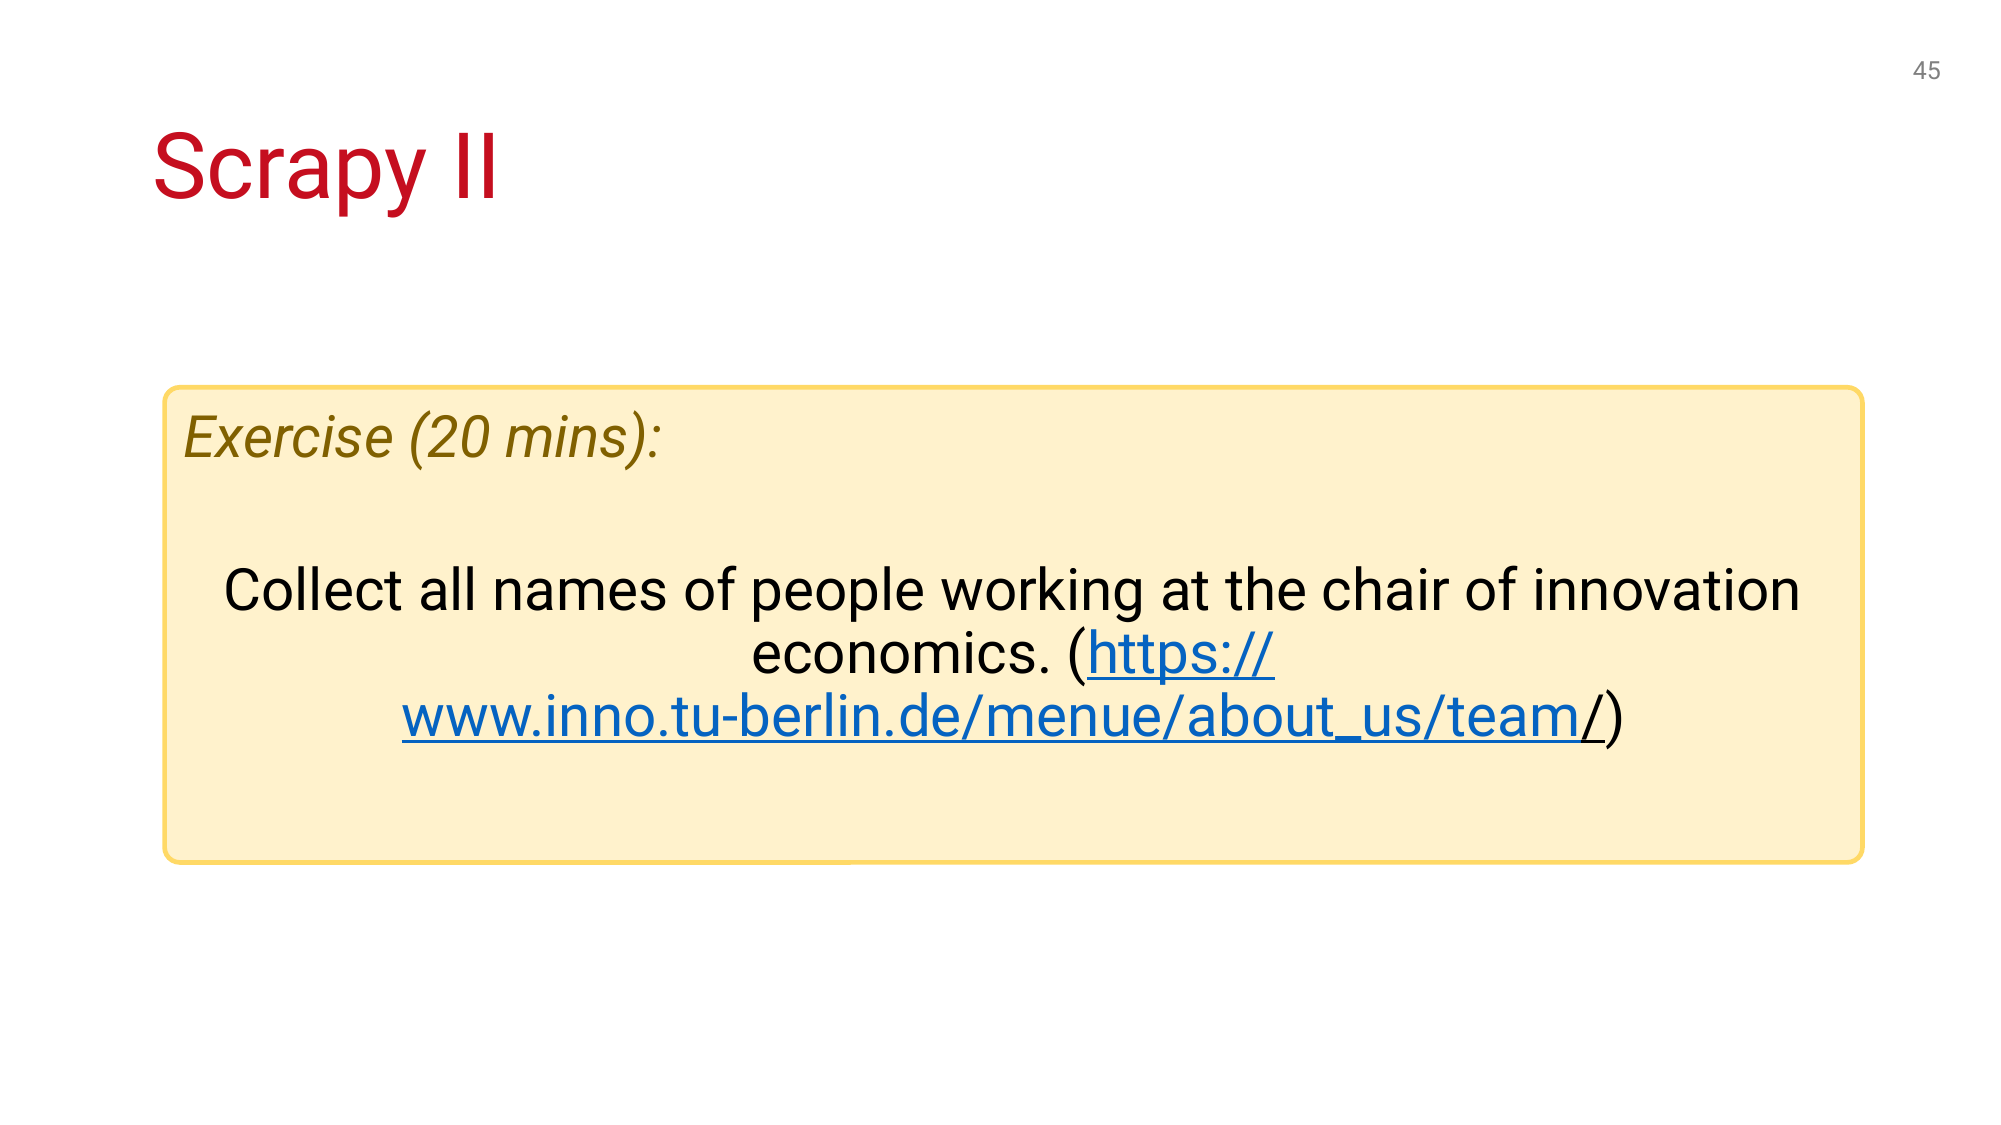

45
# Scrapy II
Exercise (20 mins):

Collect all names of people working at the chair of innovation economics. (https://www.inno.tu-berlin.de/menue/about_us/team/)